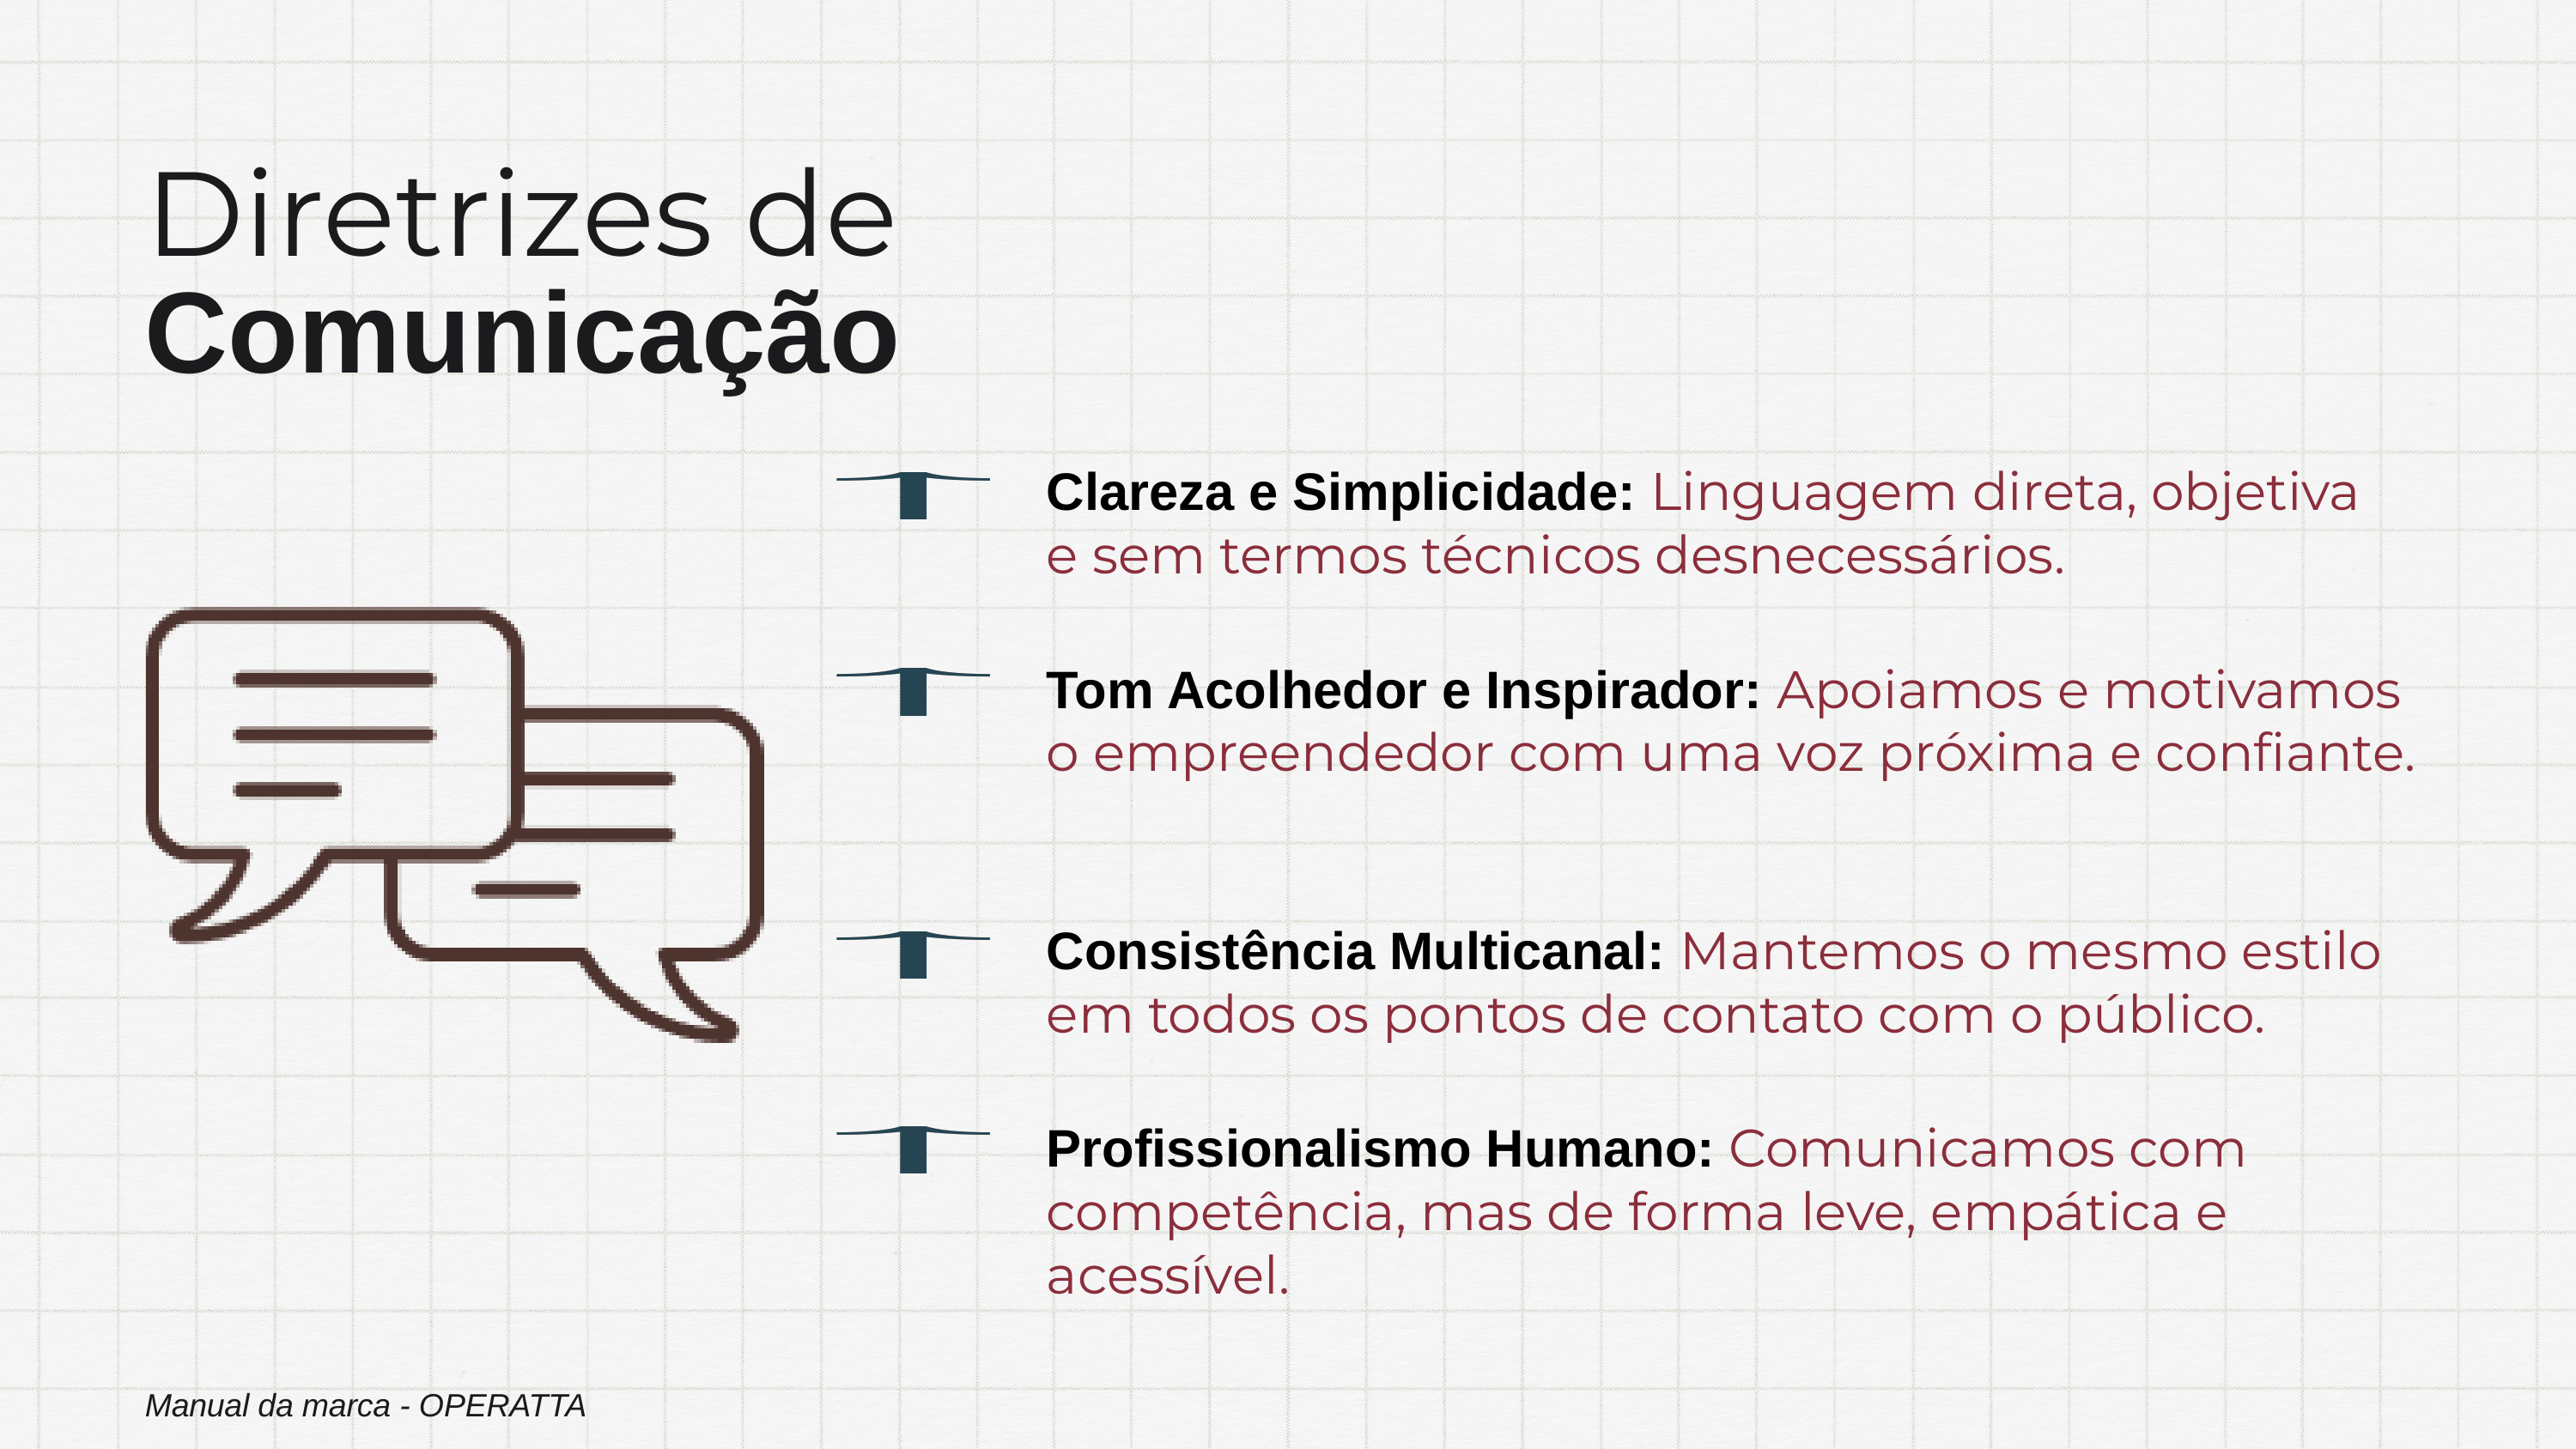

Diretrizes de
Comunicação
Clareza e Simplicidade: Linguagem direta, objetiva
e sem termos técnicos desnecessários.

Tom Acolhedor e Inspirador: Apoiamos e motivamos o empreendedor com uma voz próxima e confiante.

Consistência Multicanal: Mantemos o mesmo estilo em todos os pontos de contato com o público.

Profissionalismo Humano: Comunicamos com competência, mas de forma leve, empática e acessível.

Manual da marca - OPERATTA